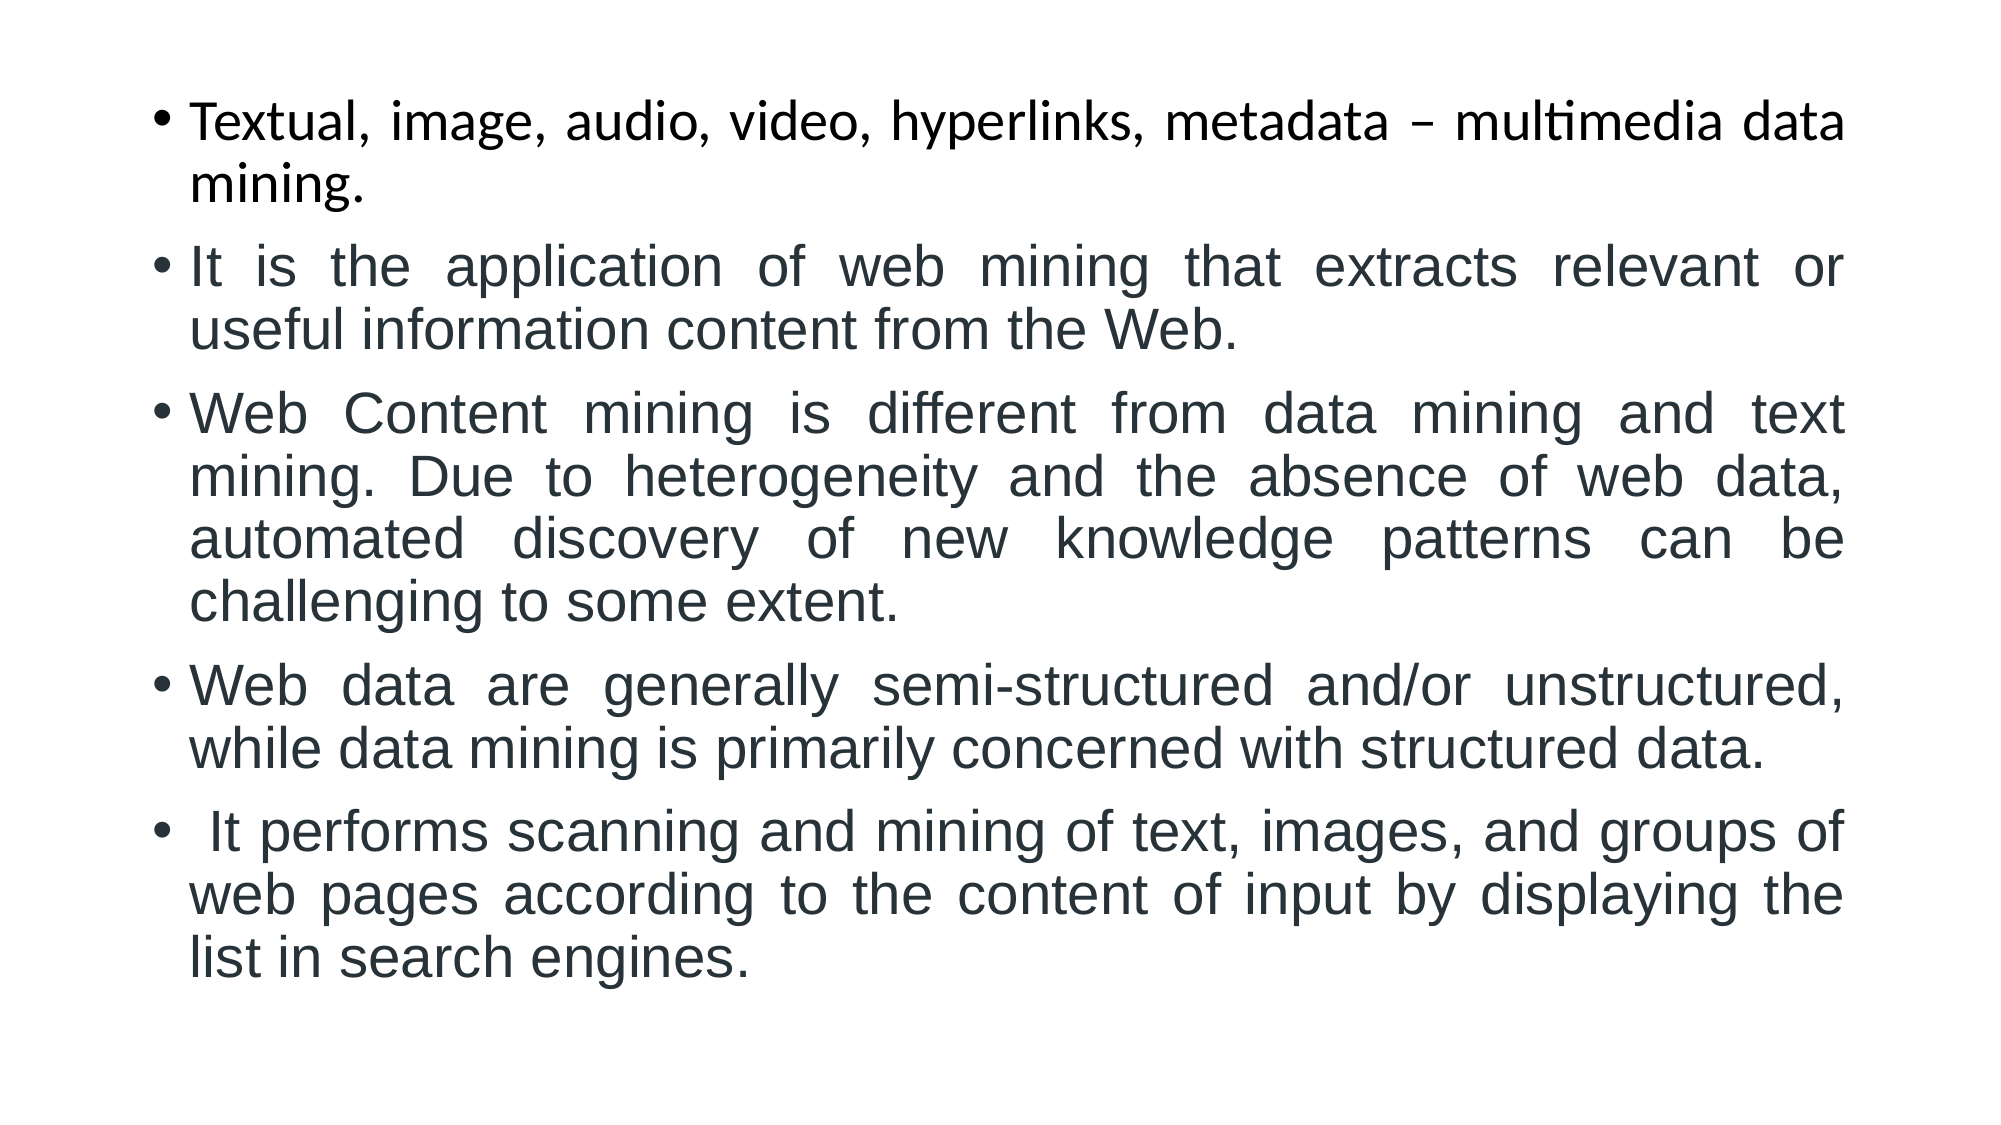

Textual, image, audio, video, hyperlinks, metadata – multimedia data mining.
It is the application of web mining that extracts relevant or useful information content from the Web.
Web Content mining is different from data mining and text mining. Due to heterogeneity and the absence of web data, automated discovery of new knowledge patterns can be challenging to some extent.
Web data are generally semi-structured and/or unstructured, while data mining is primarily concerned with structured data.
 It performs scanning and mining of text, images, and groups of web pages according to the content of input by displaying the list in search engines.